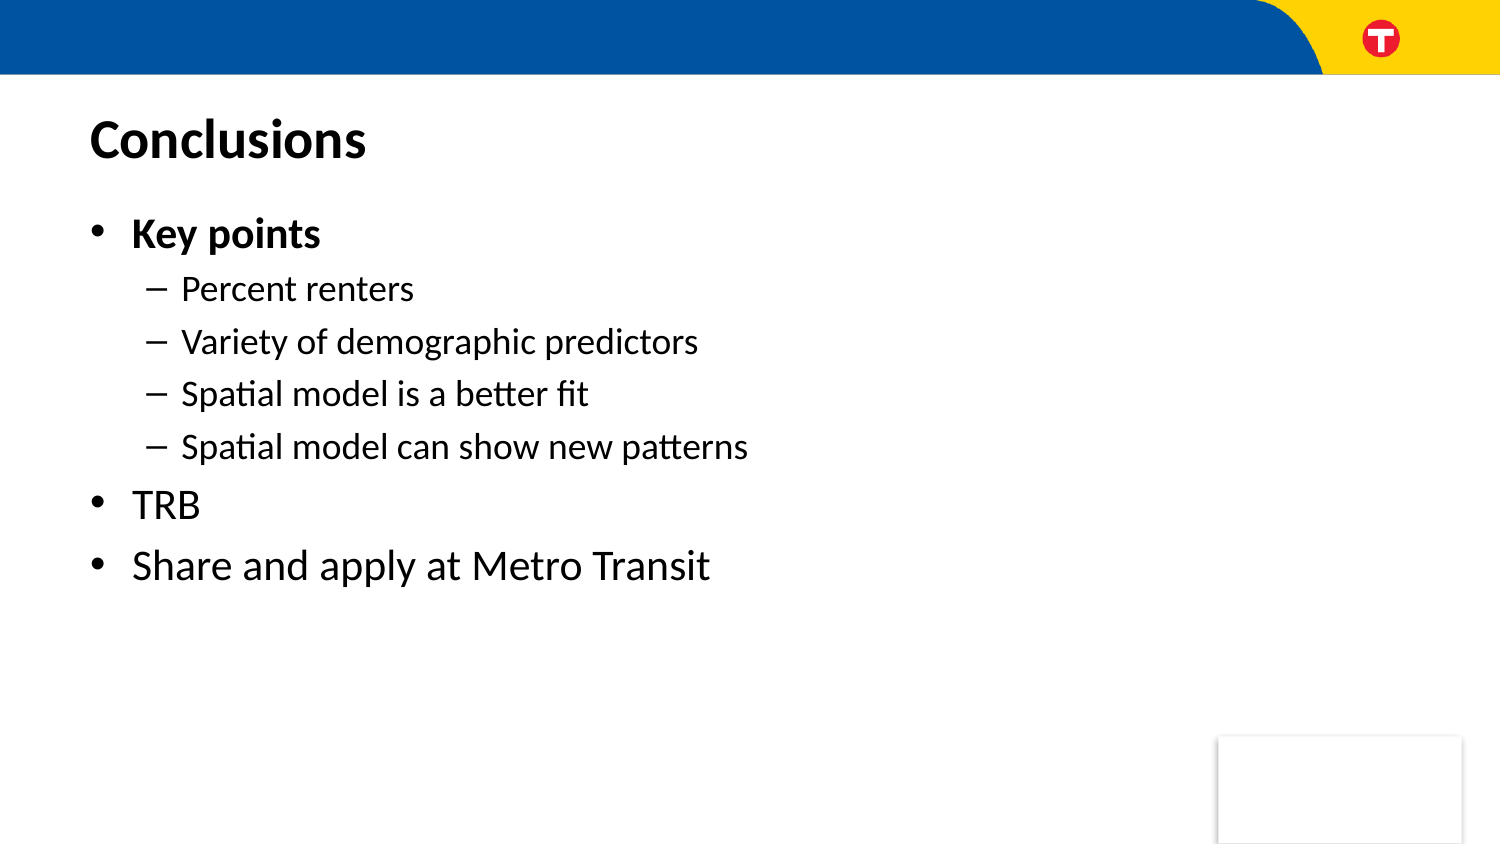

# Conclusions
Key points
Percent renters
Variety of demographic predictors
Spatial model is a better fit
Spatial model can show new patterns
TRB
Share and apply at Metro Transit